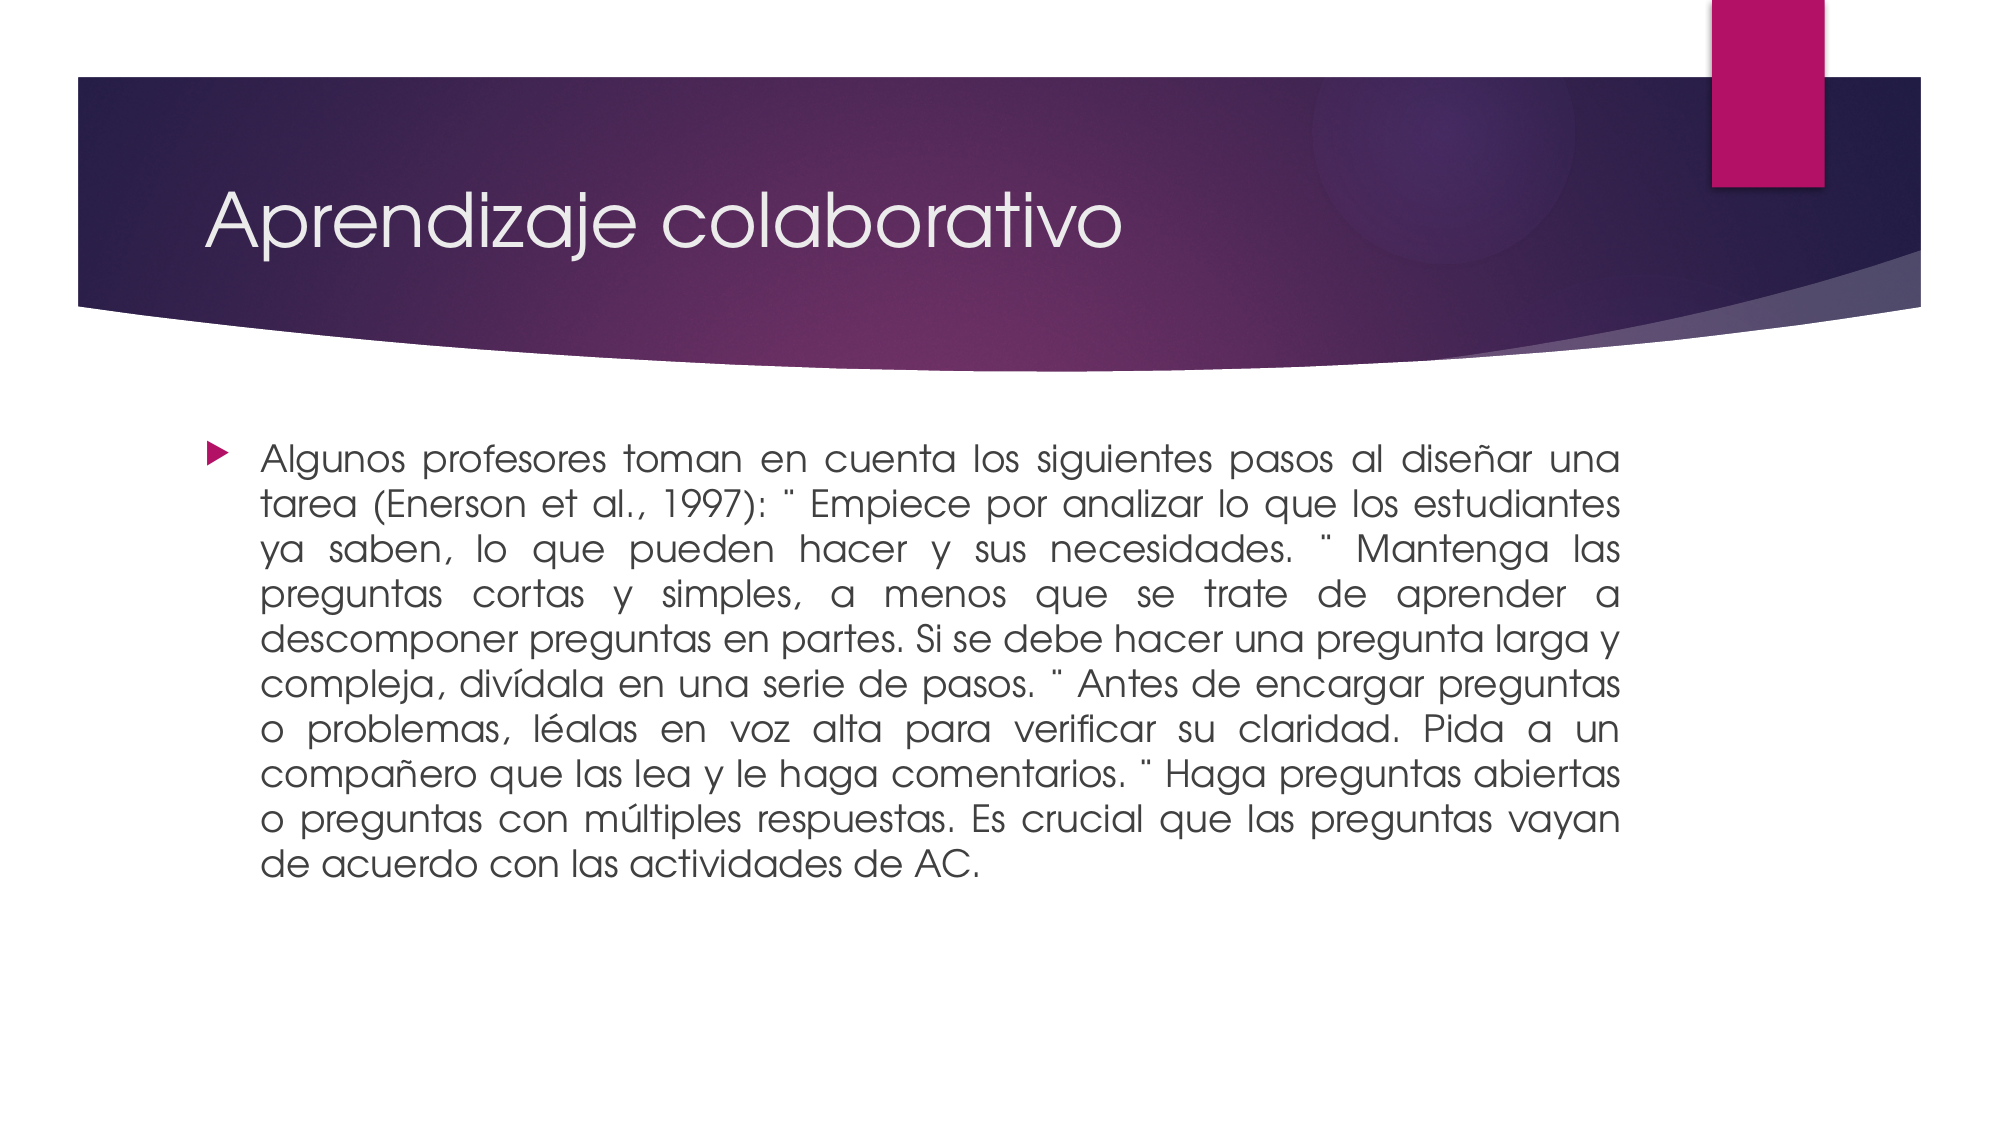

# Aprendizaje colaborativo
Algunos profesores toman en cuenta los siguientes pasos al diseñar una tarea (Enerson et al., 1997): ¨ Empiece por analizar lo que los estudiantes ya saben, lo que pueden hacer y sus necesidades. ¨ Mantenga las preguntas cortas y simples, a menos que se trate de aprender a descomponer preguntas en partes. Si se debe hacer una pregunta larga y compleja, divídala en una serie de pasos. ¨ Antes de encargar preguntas o problemas, léalas en voz alta para verificar su claridad. Pida a un compañero que las lea y le haga comentarios. ¨ Haga preguntas abiertas o preguntas con múltiples respuestas. Es crucial que las preguntas vayan de acuerdo con las actividades de AC.